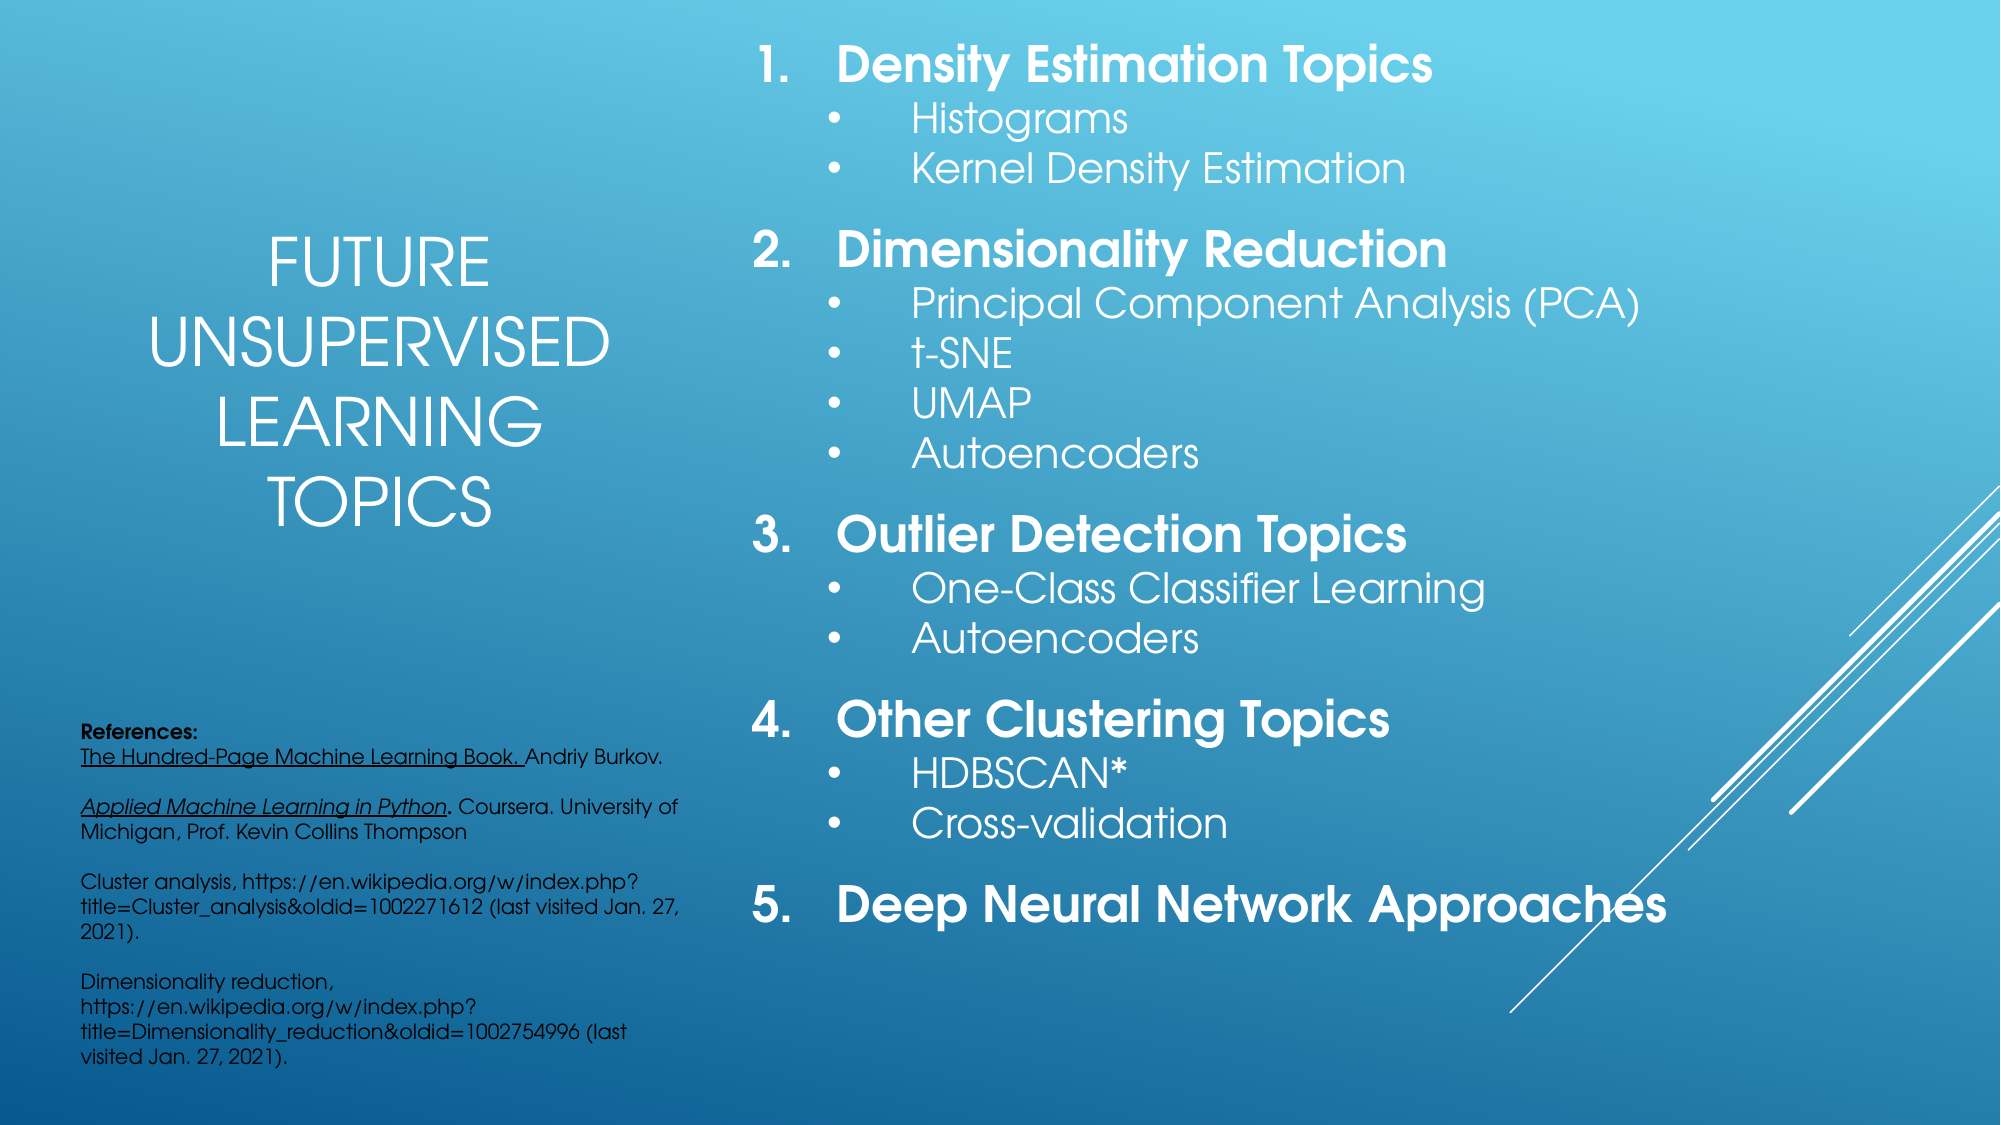

Density Estimation Topics
Histograms
Kernel Density Estimation

Dimensionality Reduction
Principal Component Analysis (PCA)
t-SNE
UMAP
Autoencoders

Outlier Detection Topics
One-Class Classifier Learning
Autoencoders

Other Clustering Topics
HDBSCAN*
Cross-validation

Deep Neural Network Approaches
# Future Unsupervised Learning Topics
References:
The Hundred-Page Machine Learning Book. Andriy Burkov.

Applied Machine Learning in Python. Coursera. University of Michigan, Prof. Kevin Collins Thompson

Cluster analysis, https://en.wikipedia.org/w/index.php?title=Cluster_analysis&oldid=1002271612 (last visited Jan. 27, 2021).

Dimensionality reduction, https://en.wikipedia.org/w/index.php?title=Dimensionality_reduction&oldid=1002754996 (last visited Jan. 27, 2021).